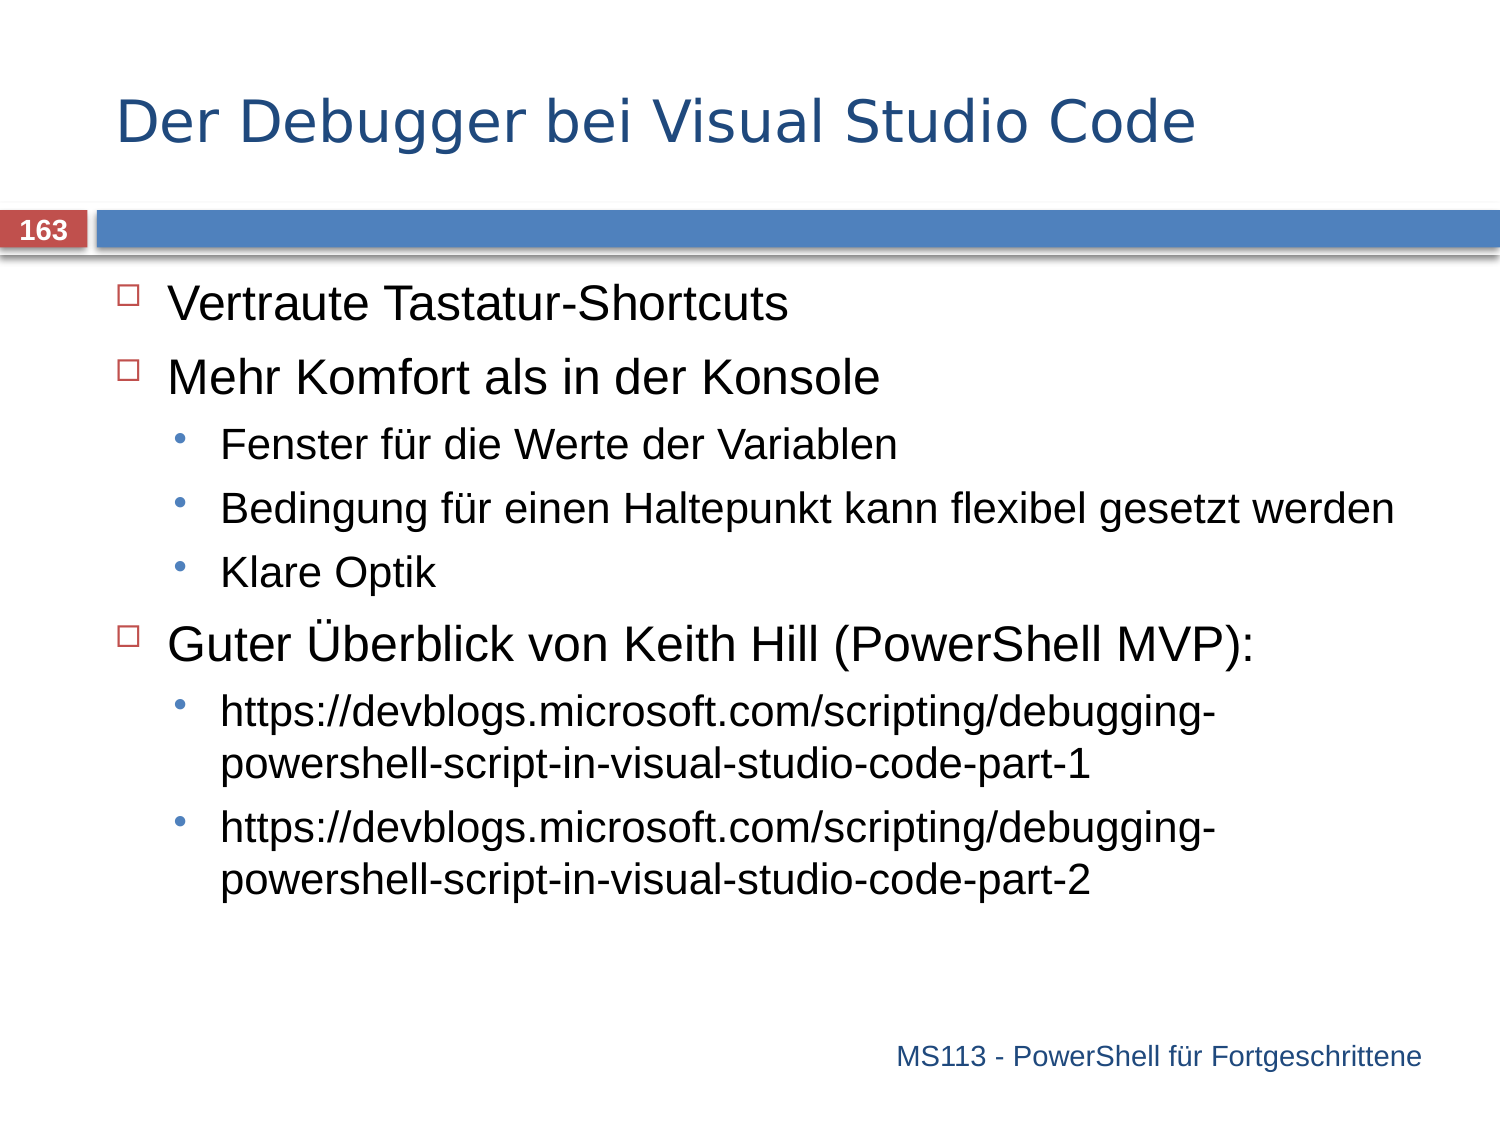

# Der Debugger bei Visual Studio Code
163
Vertraute Tastatur-Shortcuts
Mehr Komfort als in der Konsole
Fenster für die Werte der Variablen
Bedingung für einen Haltepunkt kann flexibel gesetzt werden
Klare Optik
Guter Überblick von Keith Hill (PowerShell MVP):
https://devblogs.microsoft.com/scripting/debugging-powershell-script-in-visual-studio-code-part-1
https://devblogs.microsoft.com/scripting/debugging-powershell-script-in-visual-studio-code-part-2
MS113 - PowerShell für Fortgeschrittene